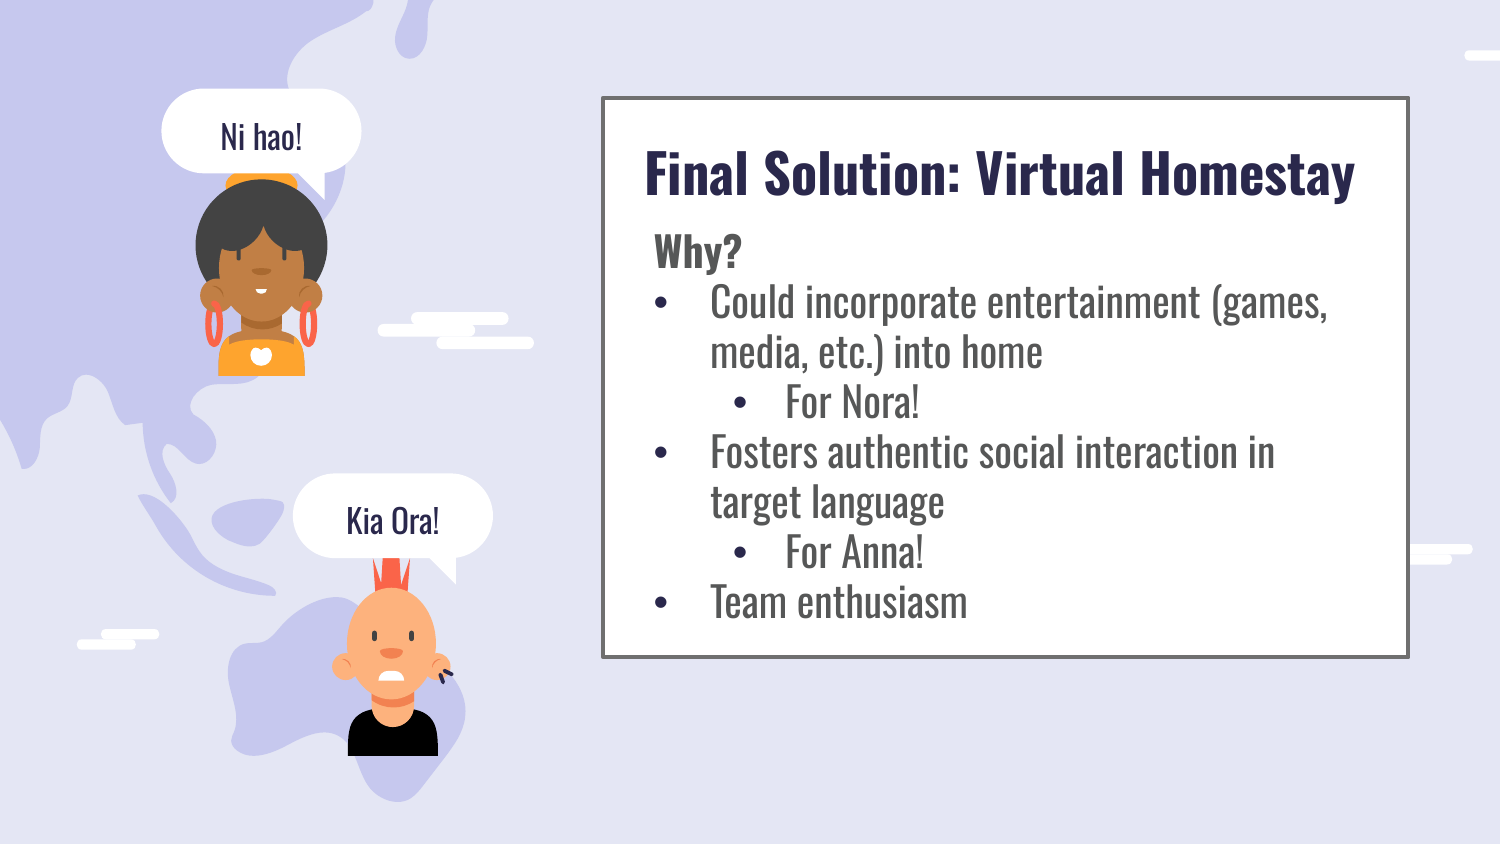

Ni hao!

# Final Solution: Virtual Homestay
Why?
Could incorporate entertainment (games, media, etc.) into home
For Nora!
Fosters authentic social interaction in target language
For Anna!
Team enthusiasm

Kia Ora!